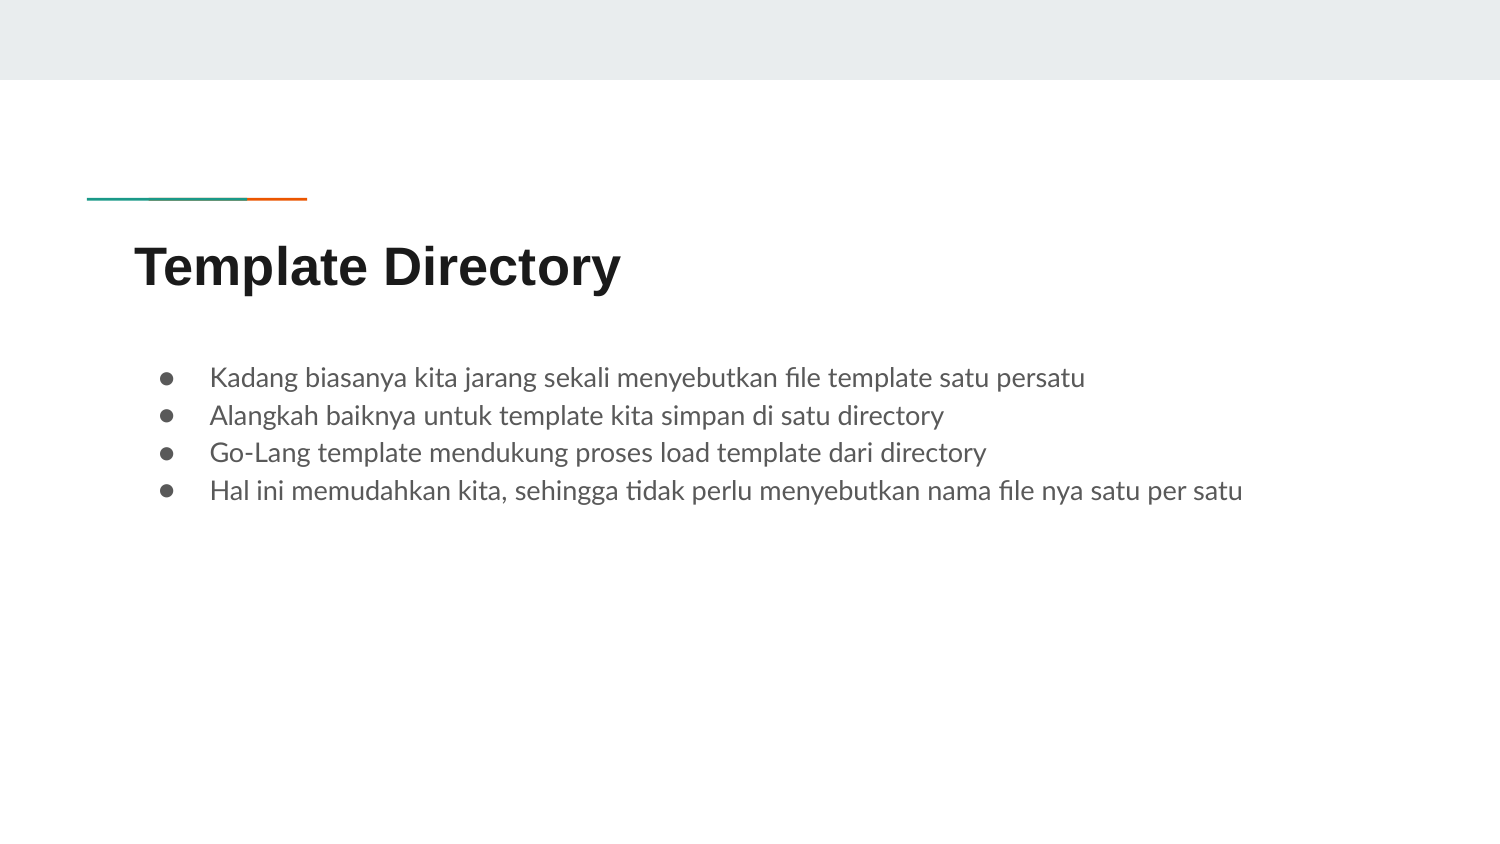

# Template Directory
Kadang biasanya kita jarang sekali menyebutkan file template satu persatu
Alangkah baiknya untuk template kita simpan di satu directory
Go-Lang template mendukung proses load template dari directory
Hal ini memudahkan kita, sehingga tidak perlu menyebutkan nama file nya satu per satu